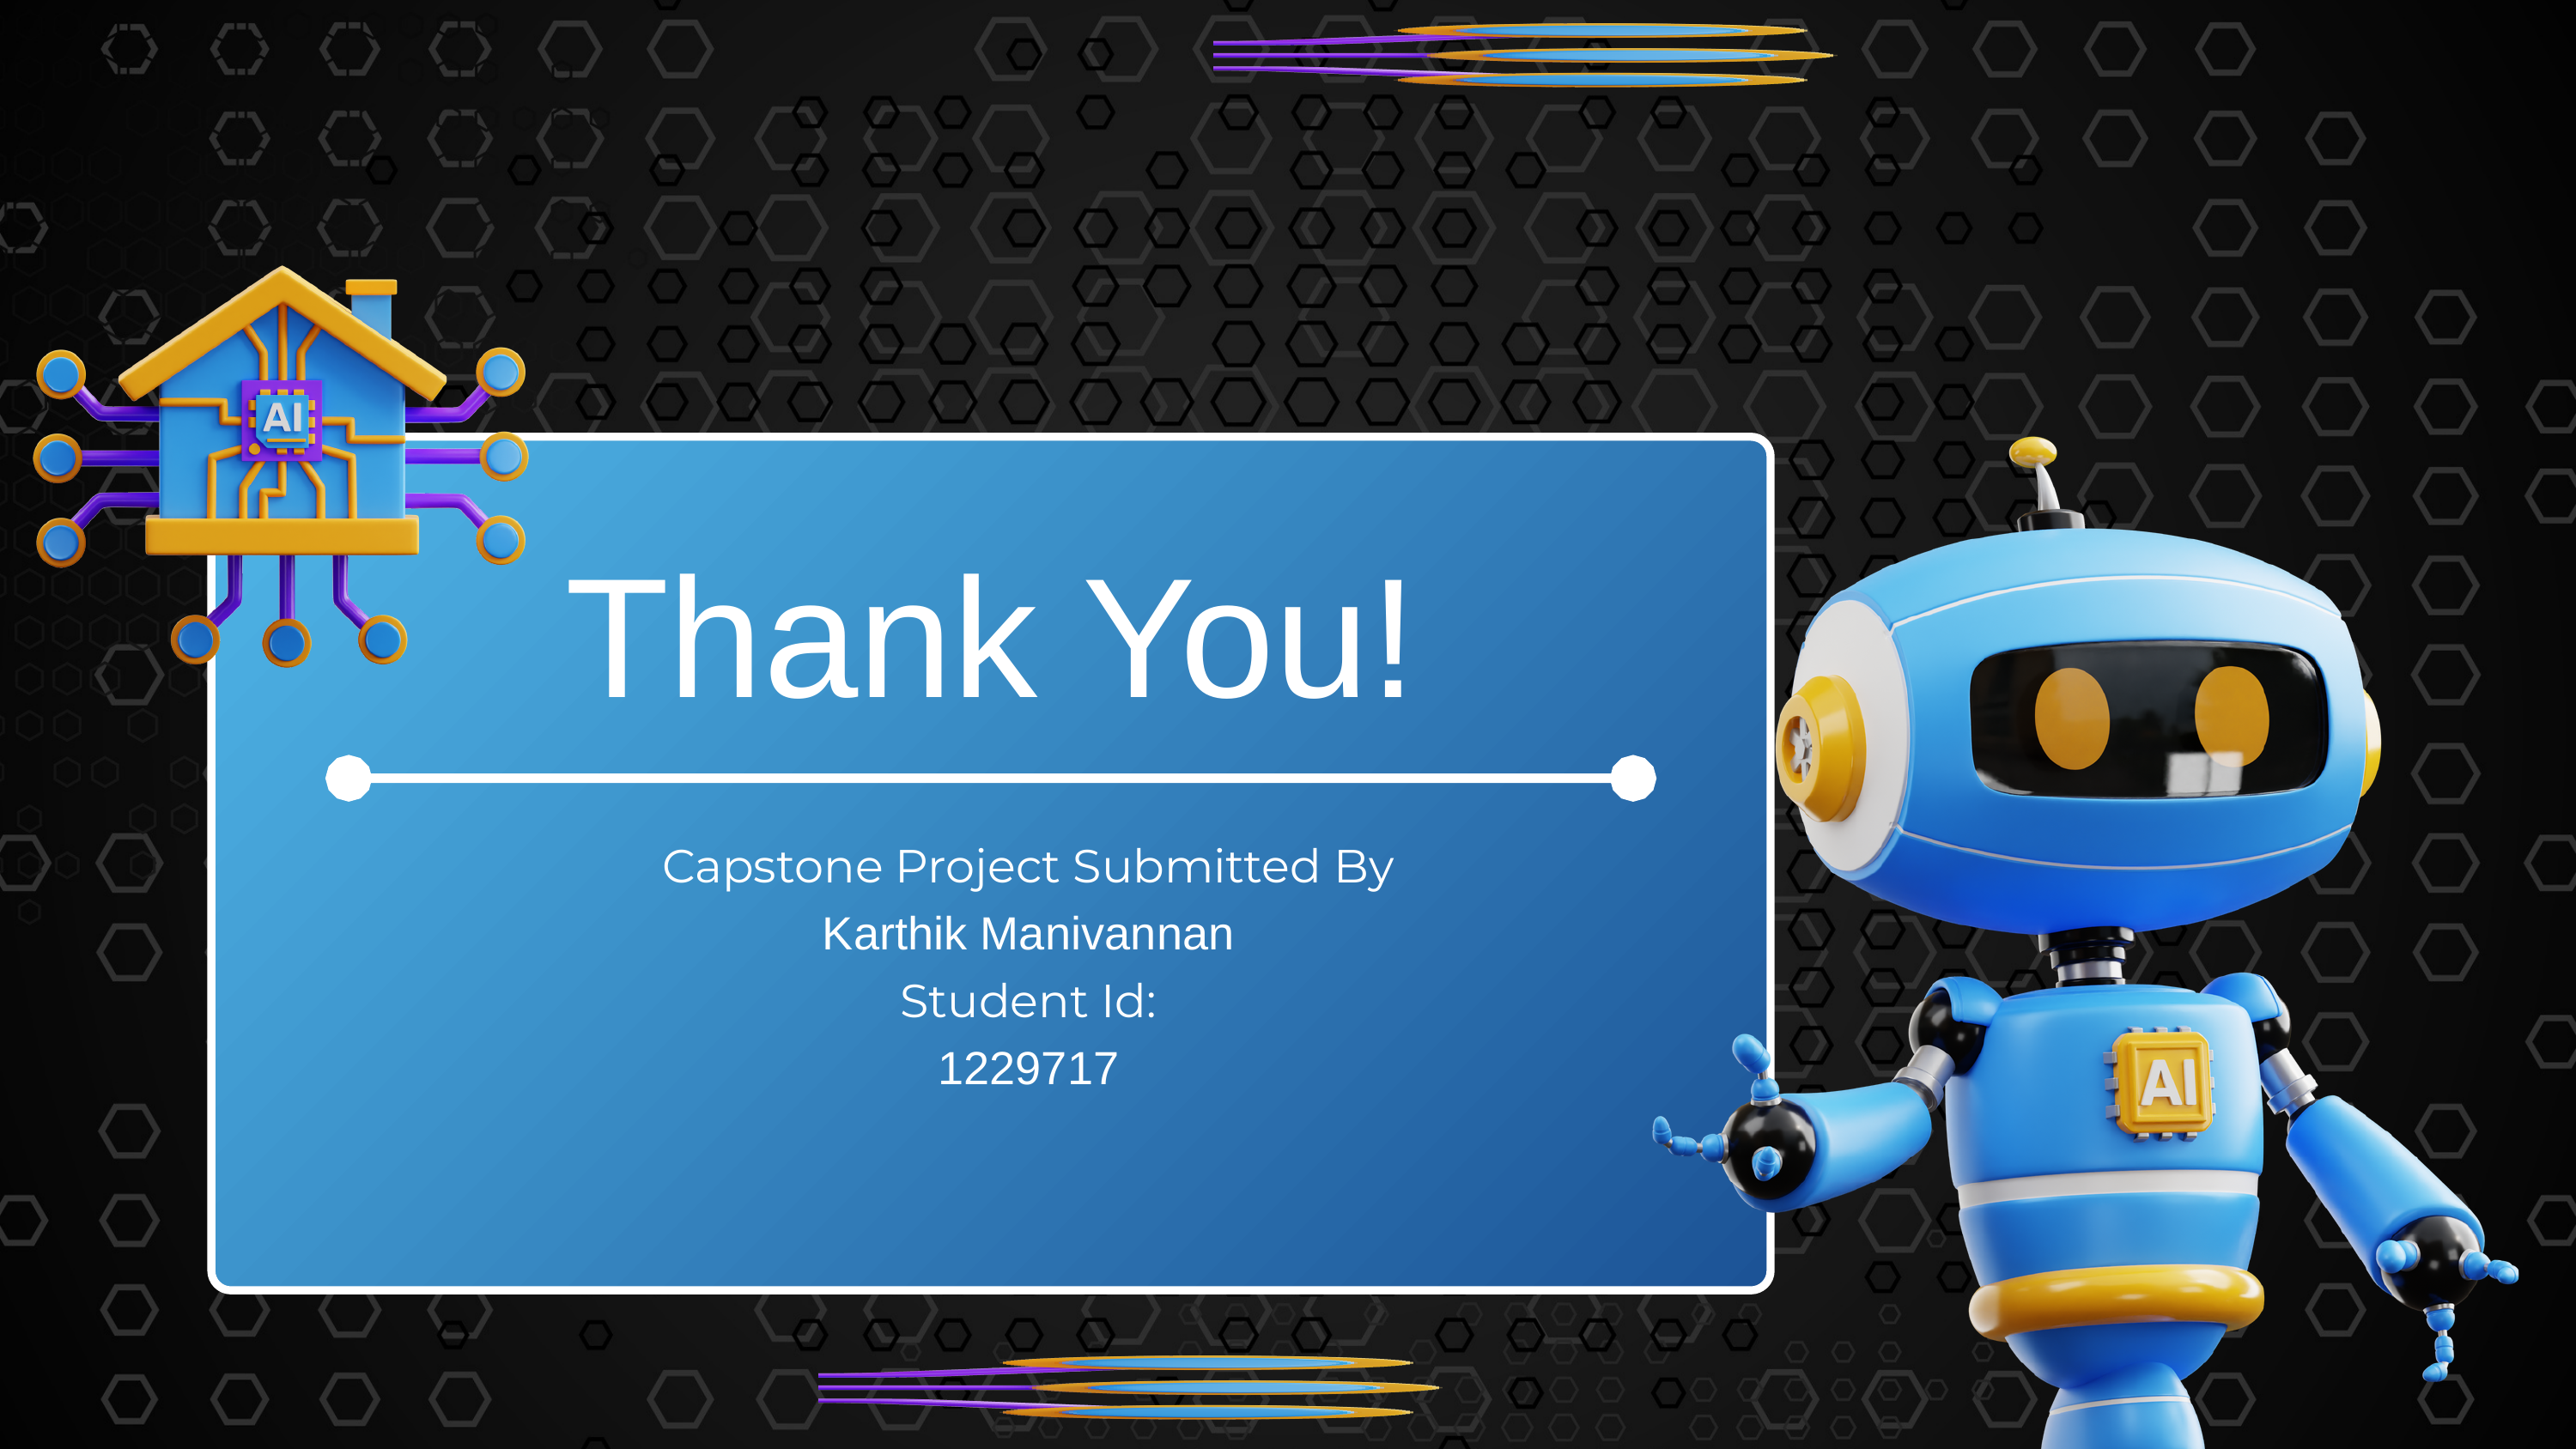

Thank You!

Capstone Project Submitted By
Karthik Manivannan
Student Id:
1229717